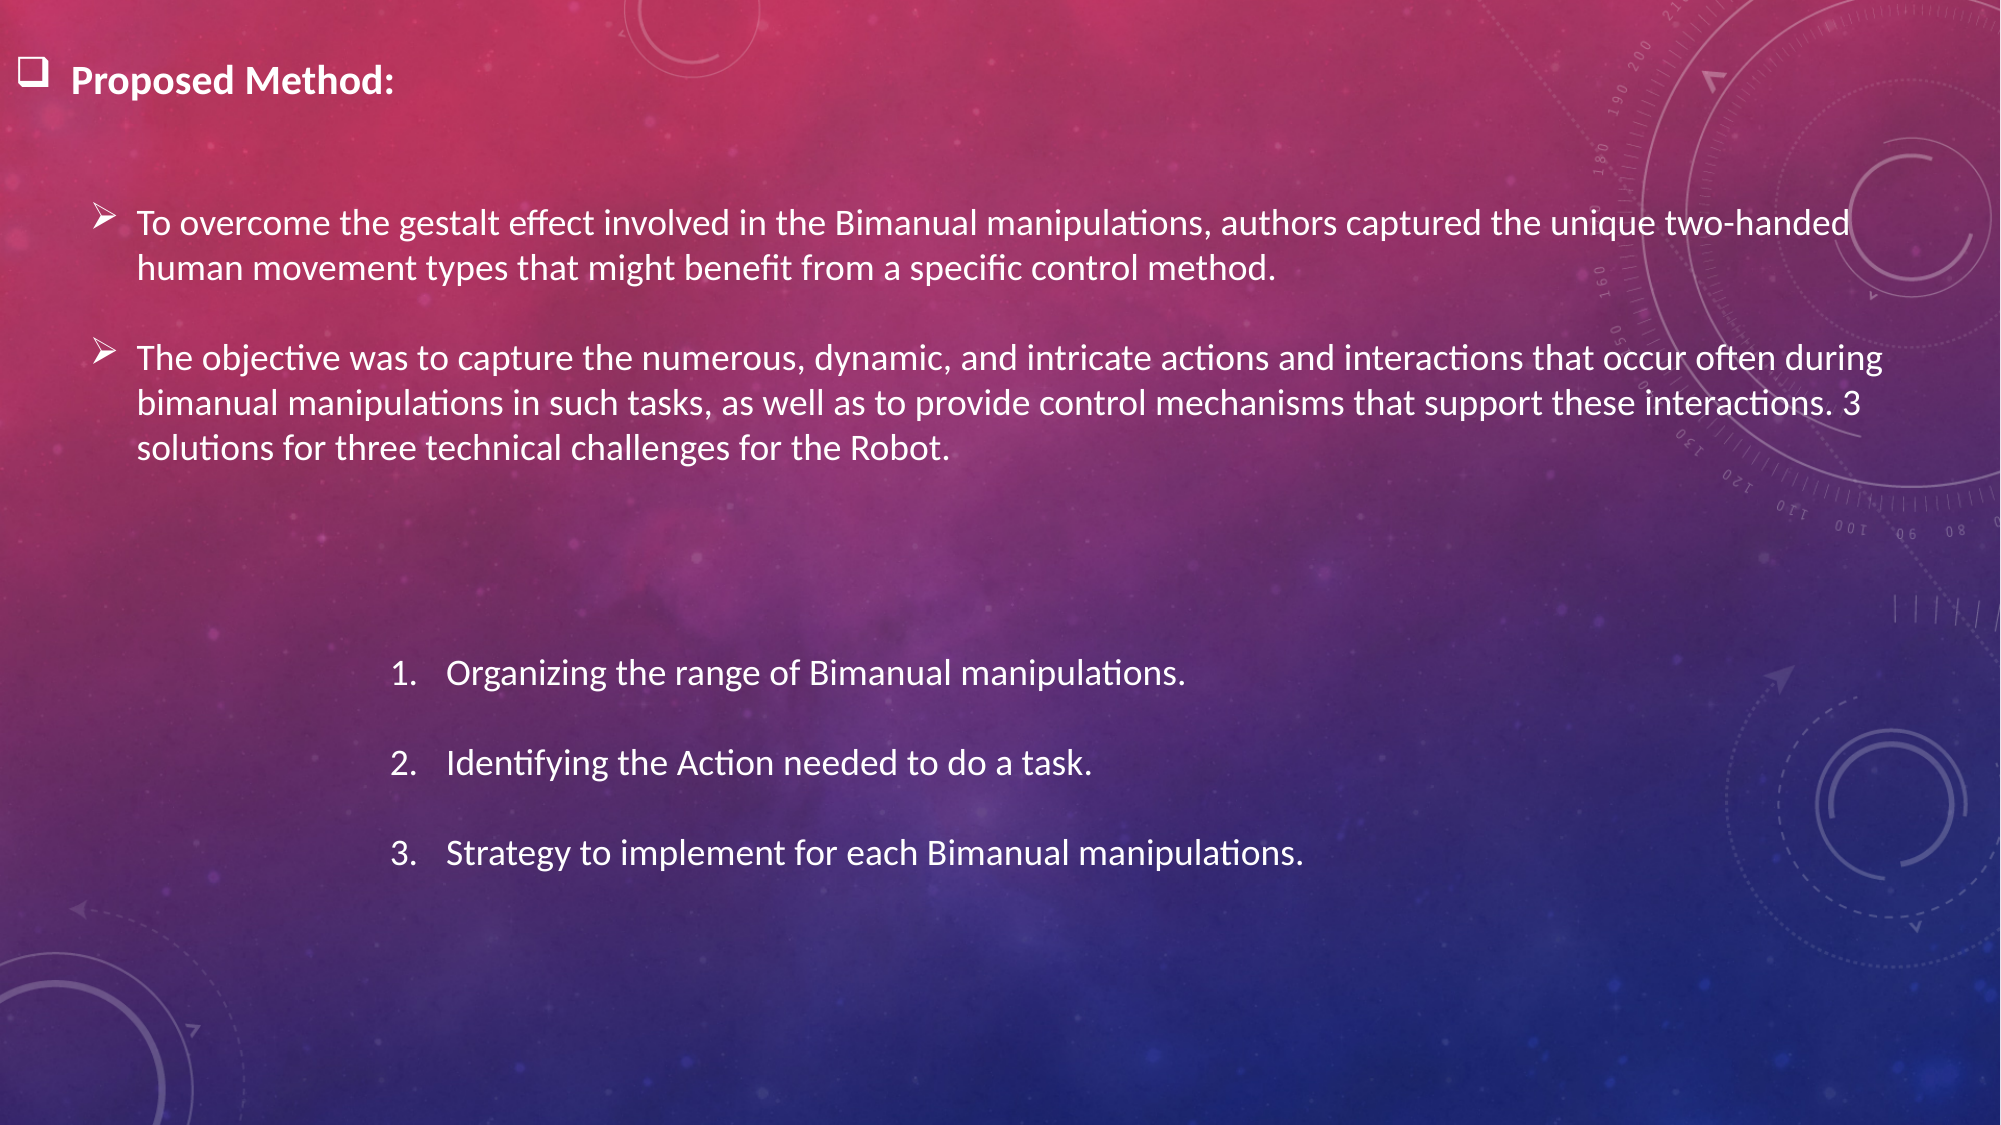

Proposed Method:

To overcome the gestalt effect involved in the Bimanual manipulations, authors captured the unique two-handed human movement types that might benefit from a specific control method.

The objective was to capture the numerous, dynamic, and intricate actions and interactions that occur often during bimanual manipulations in such tasks, as well as to provide control mechanisms that support these interactions. 3 solutions for three technical challenges for the Robot.

Organizing the range of Bimanual manipulations.

Identifying the Action needed to do a task.

Strategy to implement for each Bimanual manipulations.